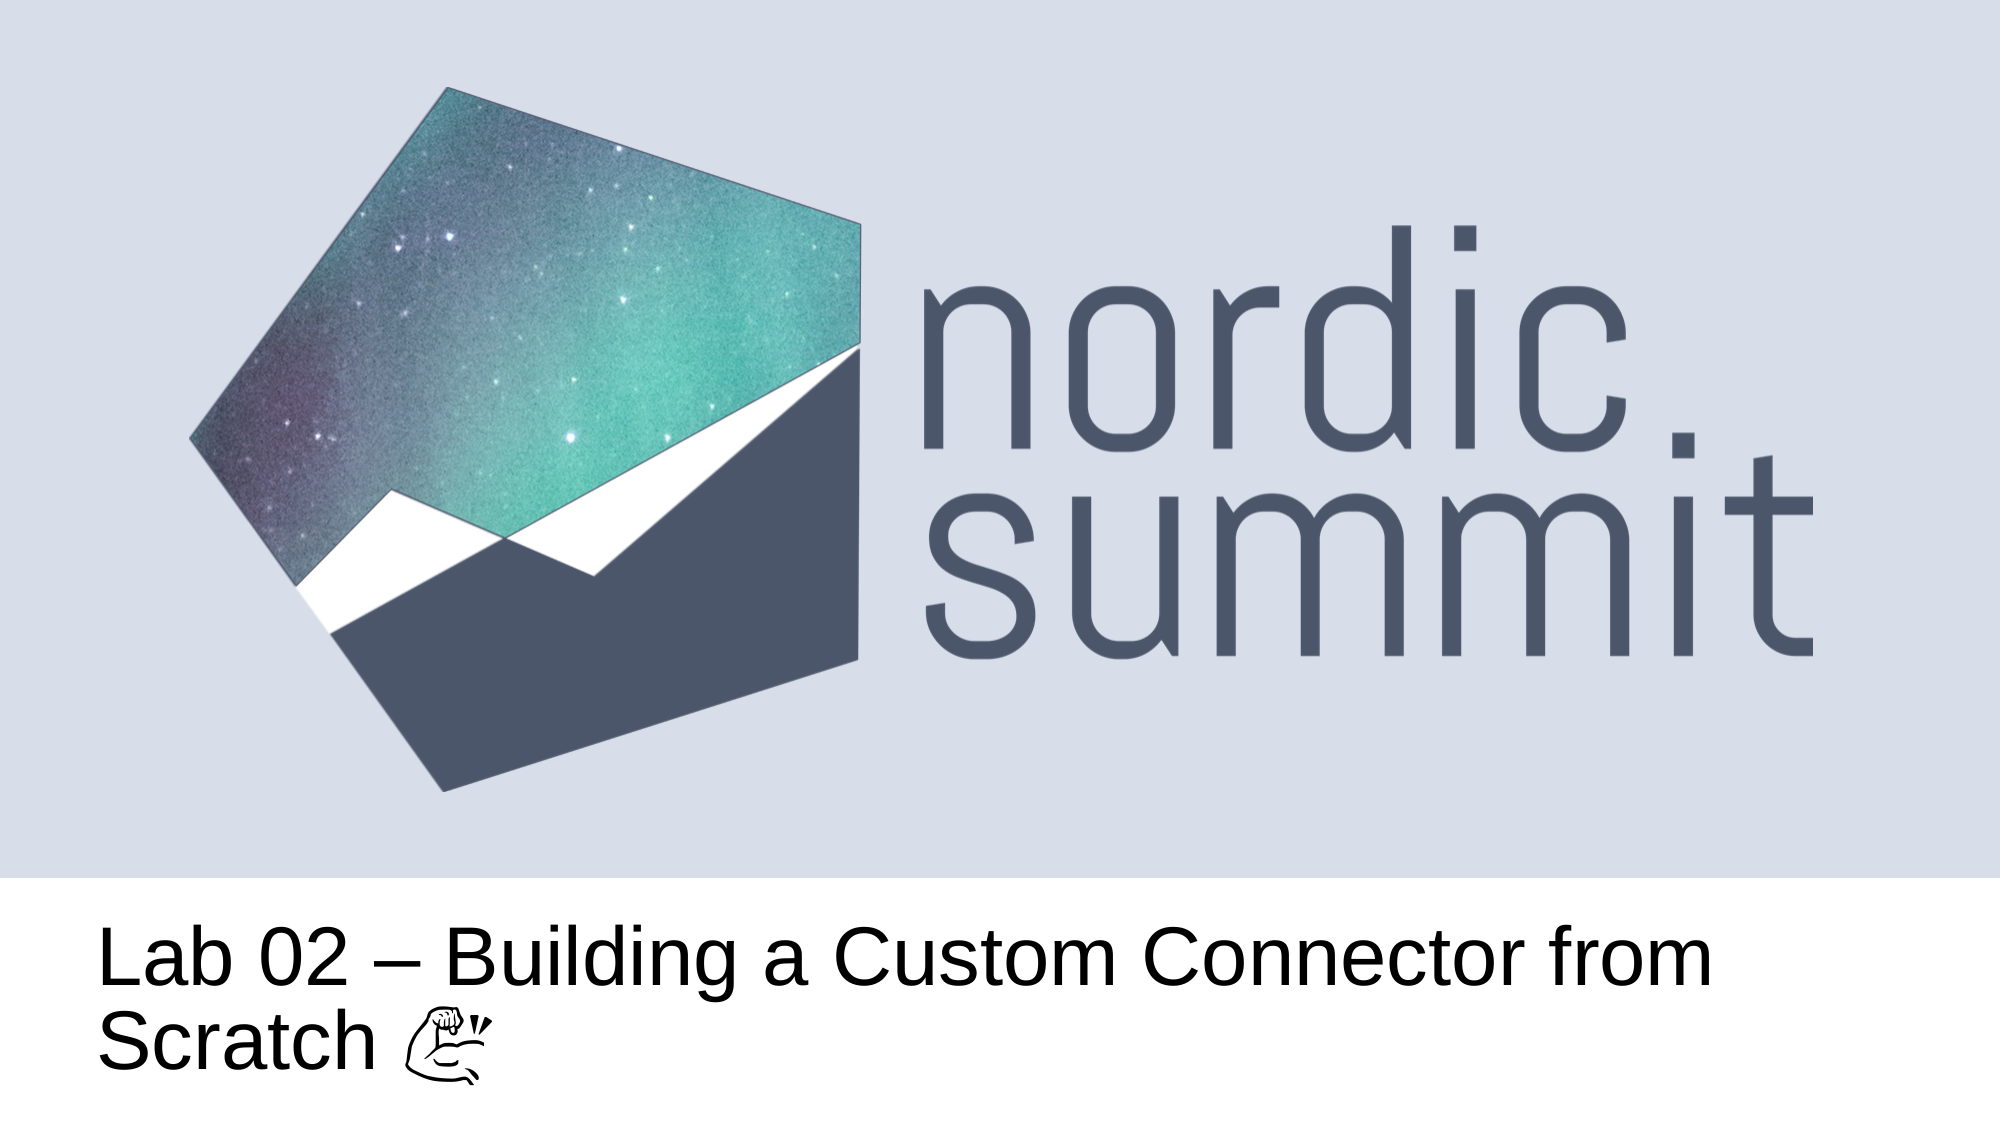

Lab 02 – Building a Custom Connector from Scratch 💪